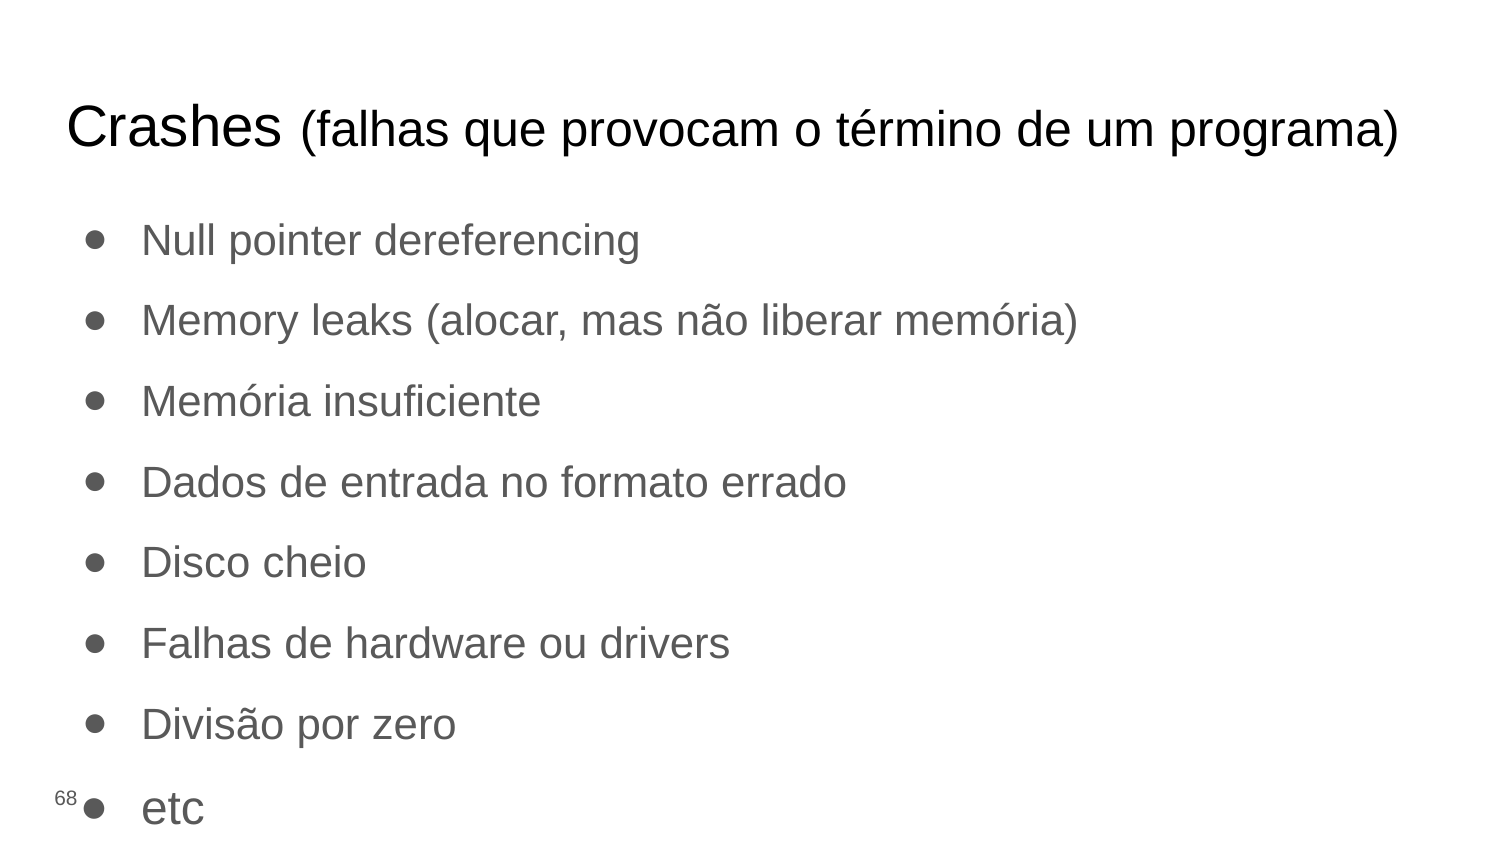

# Crashes (falhas que provocam o término de um programa)
Null pointer dereferencing
Memory leaks (alocar, mas não liberar memória)
Memória insuficiente
Dados de entrada no formato errado
Disco cheio
Falhas de hardware ou drivers
Divisão por zero
etc
68